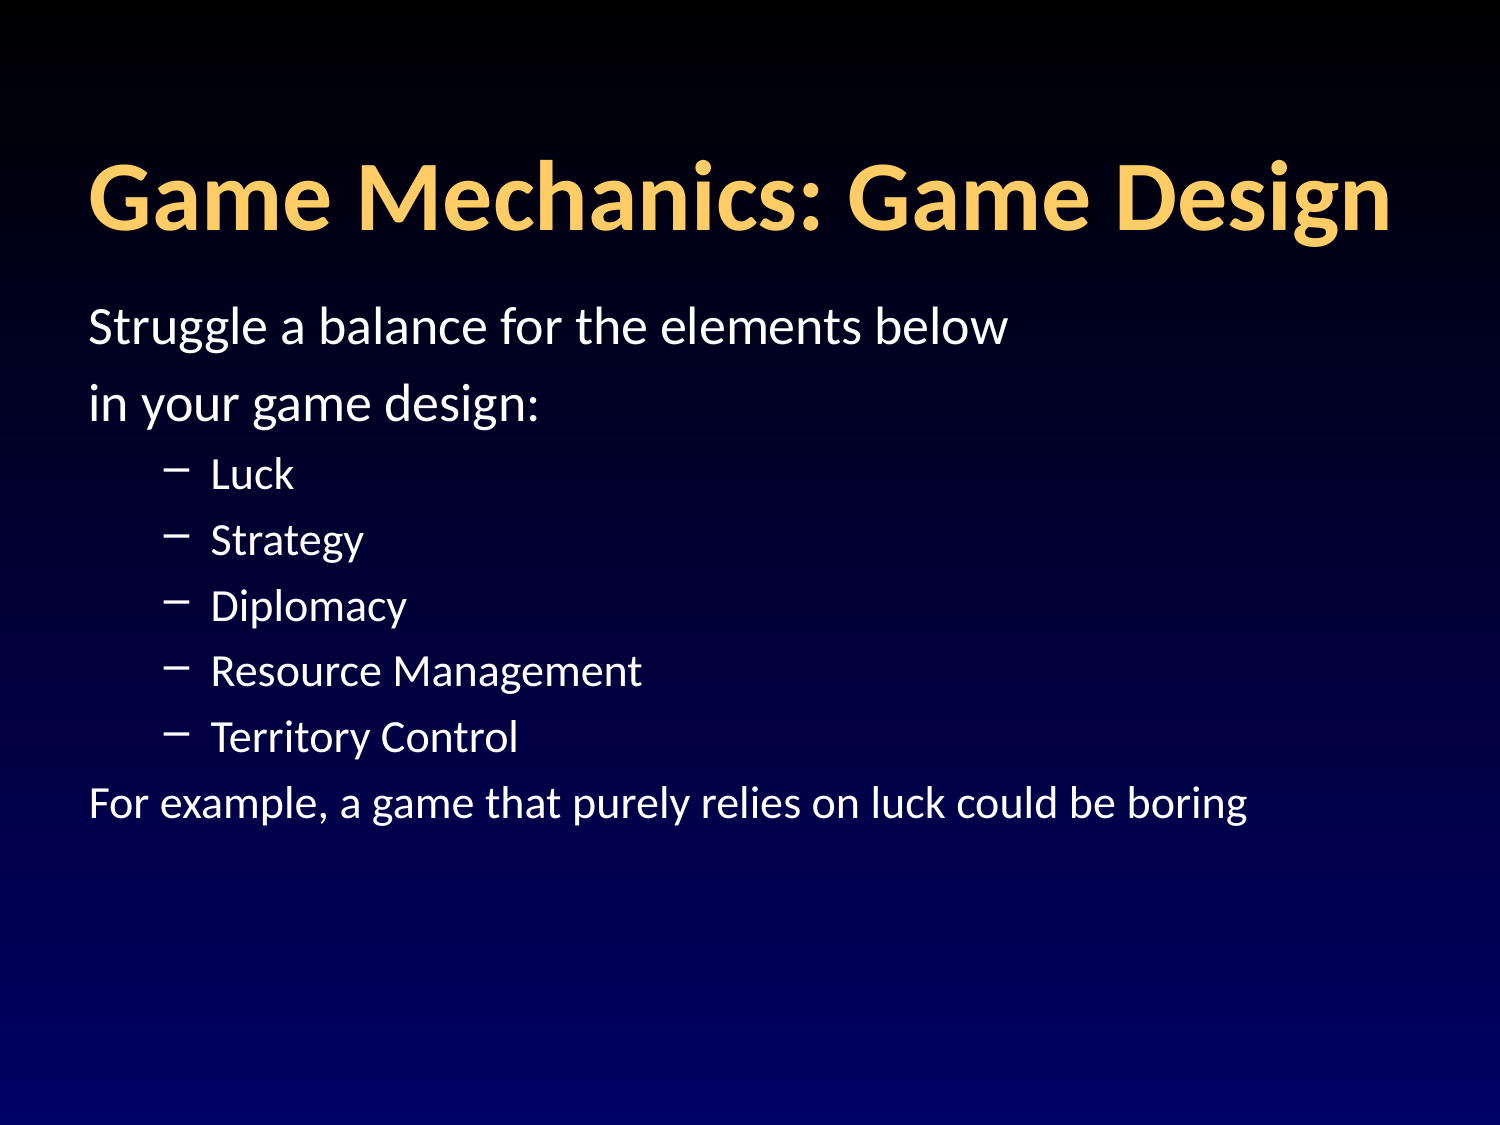

# Game Mechanics: Game Design
Struggle a balance for the elements below
in your game design:
Luck
Strategy
Diplomacy
Resource Management
Territory Control
For example, a game that purely relies on luck could be boring